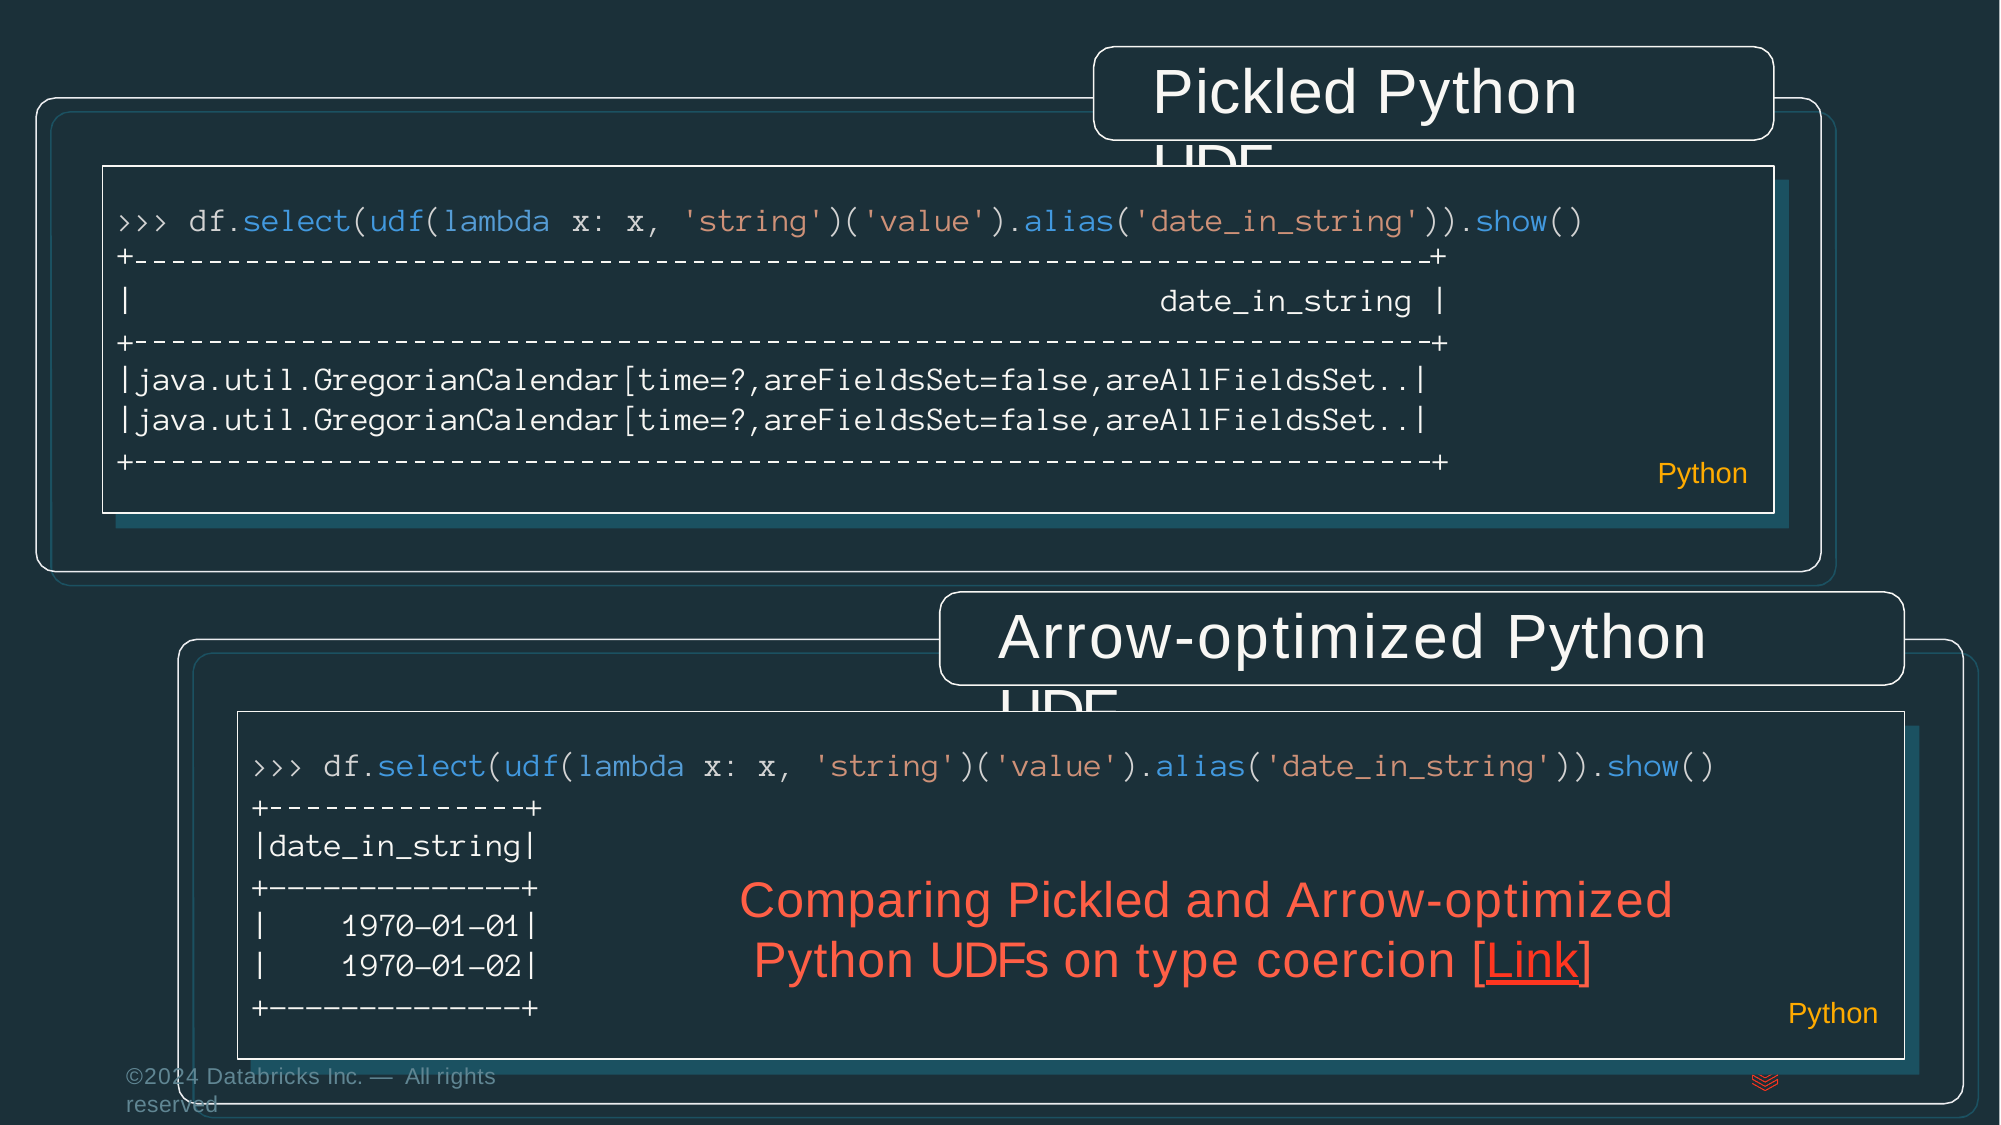

# Pickled Python UDF

| >>> + | df.select(udf(lambda | x: | x, | 'string')('value').alias('date\_in\_string')).show() + |
| --- | --- | --- | --- | --- |
| | |  |  |  | date\_in\_string | |
| + |  |  |  | + |

|java.util.GregorianCalendar[time=?,areFieldsSet=false,areAllFieldsSet..|
|java.util.GregorianCalendar[time=?,areFieldsSet=false,areAllFieldsSet..|
+	+
Python

Arrow-optimized Python UDF

>>> df.select(udf(lambda x: x, 'string')('value').alias('date_in_string')).show()
+	+
|date_in_string|
+--------------+
|	1970-01-01|
|	1970-01-02|
Comparing Pickled and Arrow-optimized  Python UDFs on type coercion [Link]
+--------------+
Python
©2024 Databricks Inc. — All rights reserved